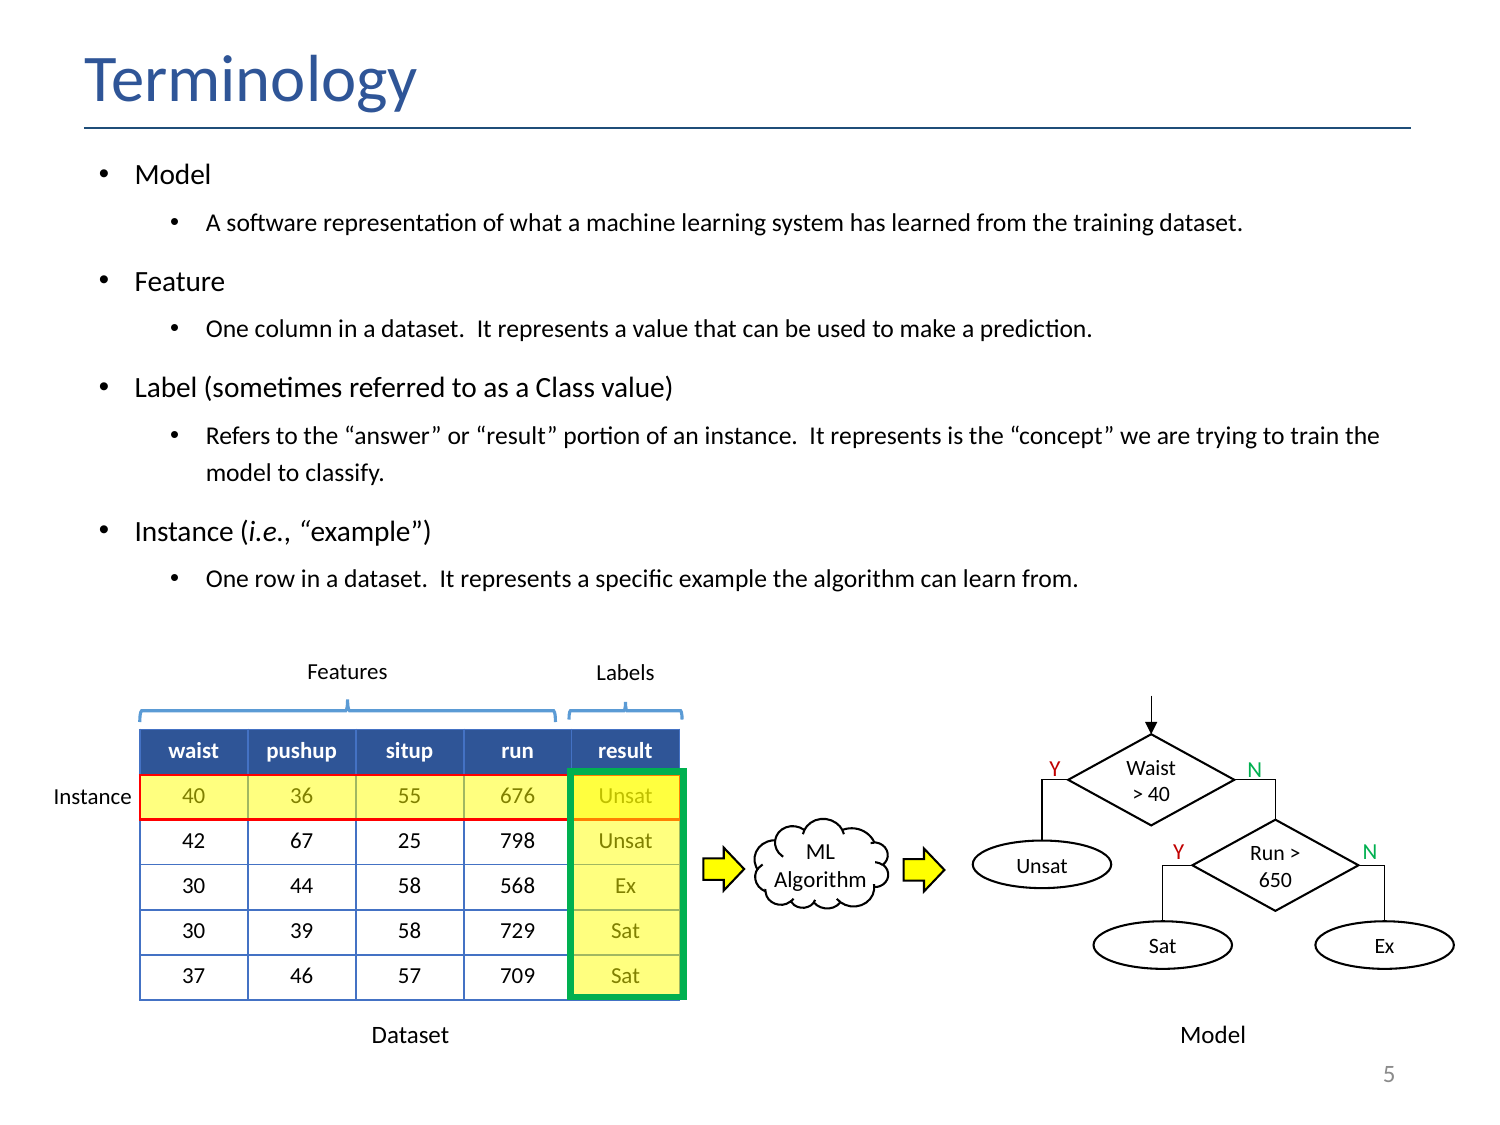

# Terminology
Model
A software representation of what a machine learning system has learned from the training dataset.
Feature
One column in a dataset.  It represents a value that can be used to make a prediction.
Label (sometimes referred to as a Class value)
Refers to the “answer” or “result” portion of an instance.  It represents is the “concept” we are trying to train the model to classify.
Instance (i.e., “example”)
One row in a dataset.  It represents a specific example the algorithm can learn from.

Features
Labels

Waist > 40
Y
N
Run > 650
Y
N
Unsat

Sat
Ex
Model
| waist | pushup | situp | run | result |
| --- | --- | --- | --- | --- |
| 40 | 36 | 55 | 676 | Unsat |
| 42 | 67 | 25 | 798 | Unsat |
| 30 | 44 | 58 | 568 | Ex |
| 30 | 39 | 58 | 729 | Sat |
| 37 | 46 | 57 | 709 | Sat |

Instance

ML
Algorithm

Dataset
5